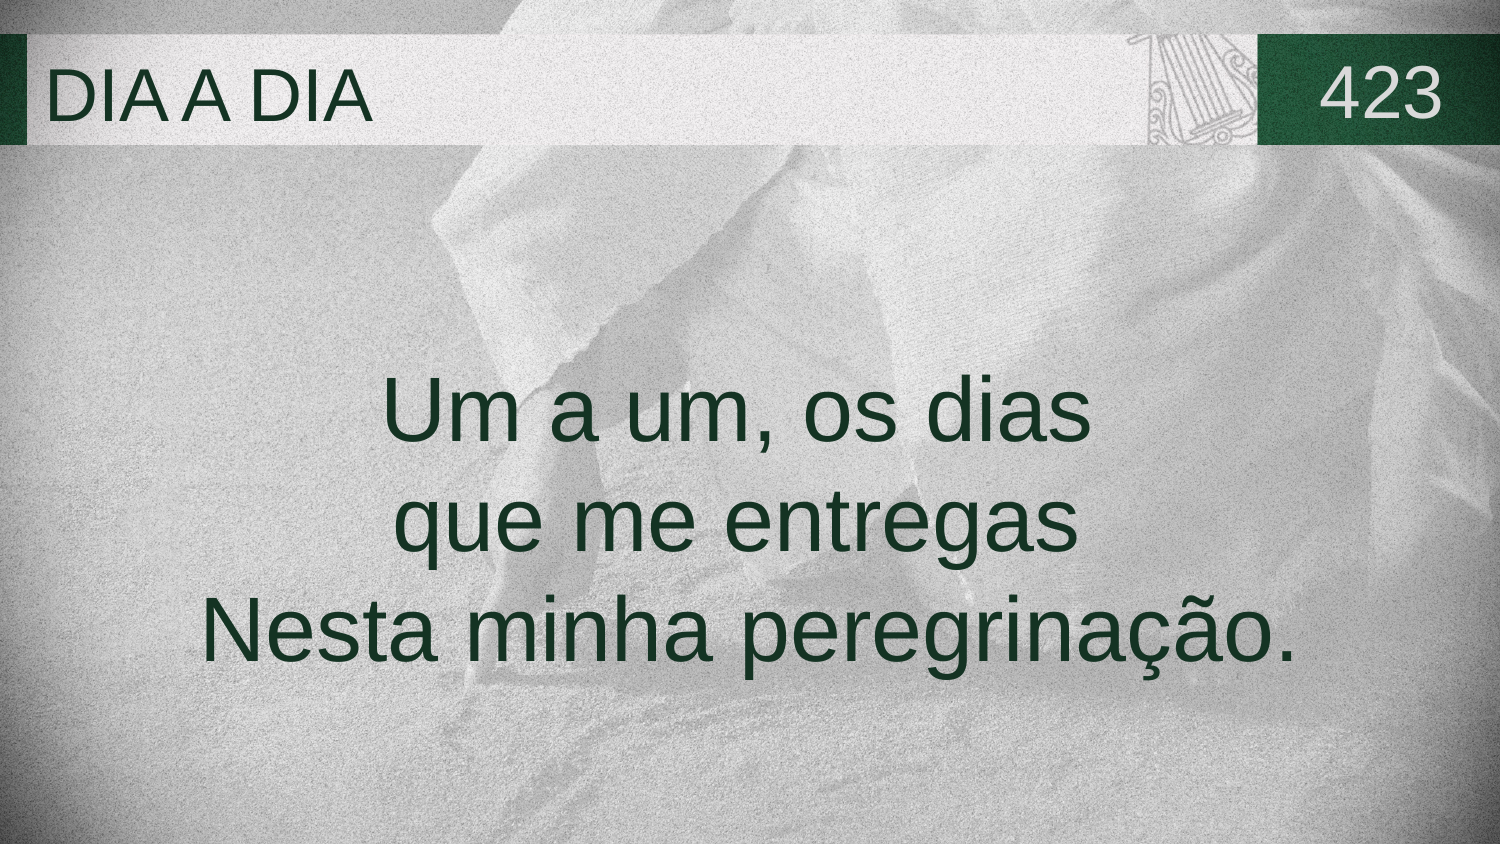

# DIA A DIA
423
Um a um, os dias
que me entregas
Nesta minha peregrinação.